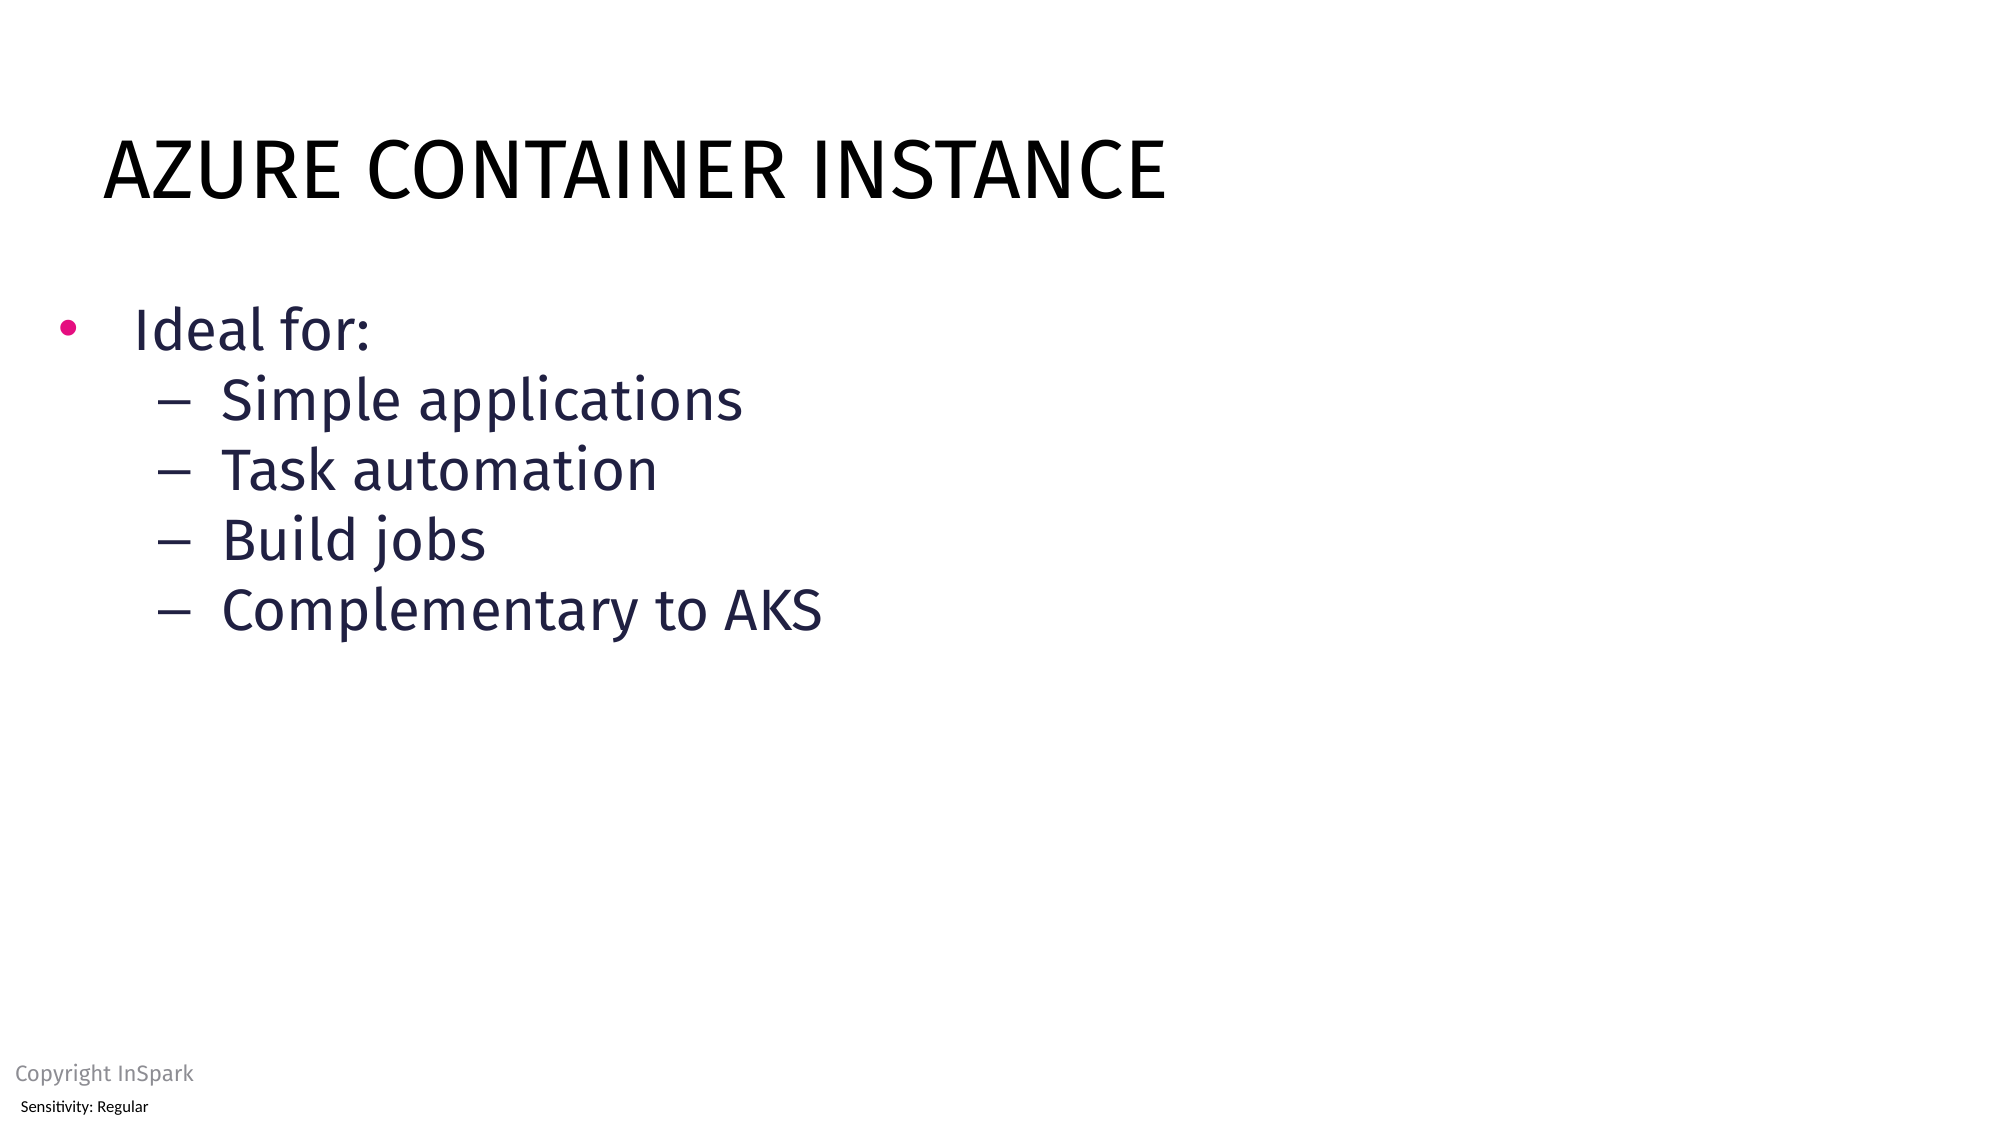

# Azure Container Instance
Ideal for:
Simple applications
Task automation
Build jobs
Complementary to AKS

Copyright InSpark